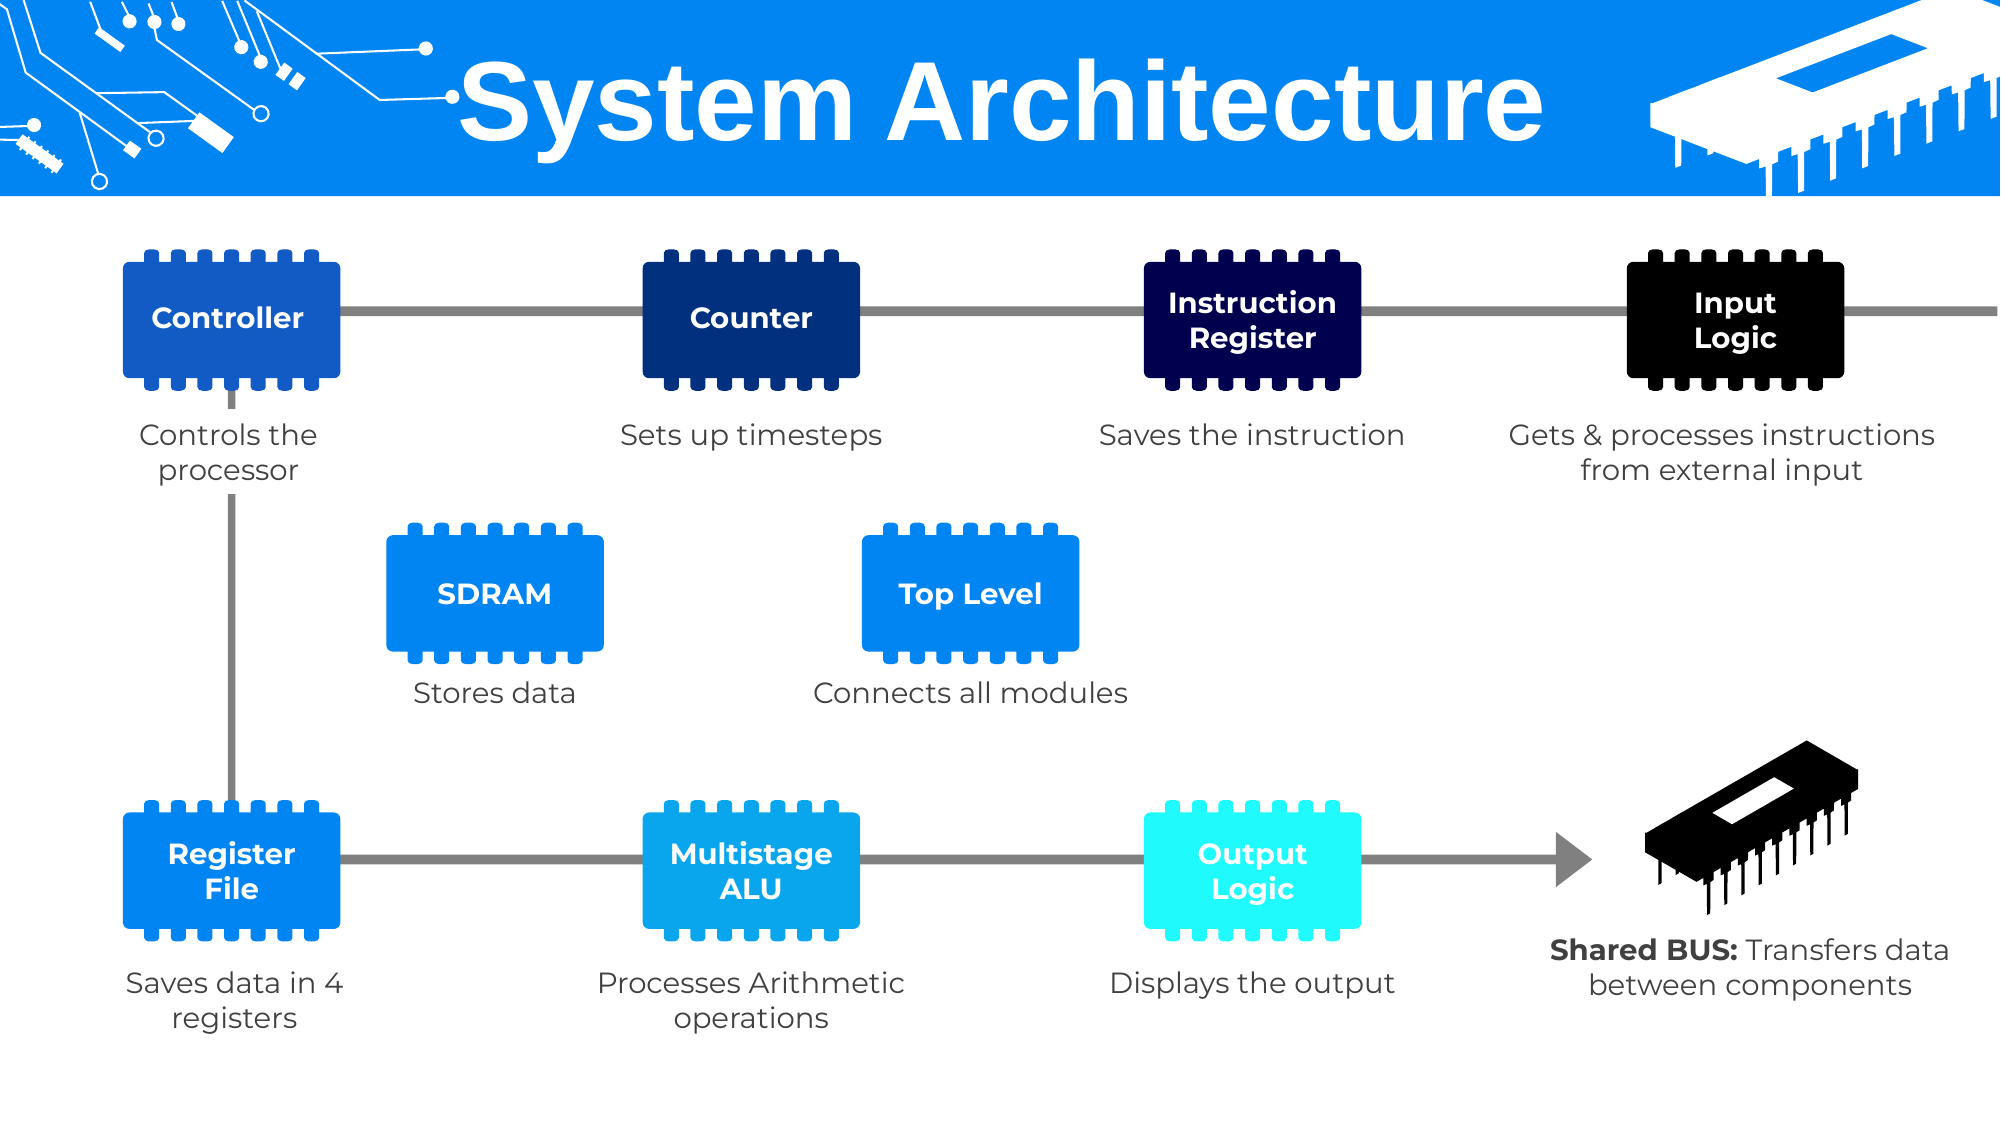

System Architecture

Instruction Register
Input
Logic
Controller
Counter

Controls the processor
Sets up timesteps
Saves the instruction
Gets & processes instructions from external input

SDRAM
Top Level
Stores data
Connects all modules

Register File
Multistage ALU
Output Logic
Shared BUS: Transfers data between components
Saves data in 4 registers
Processes Arithmetic operations
Displays the output